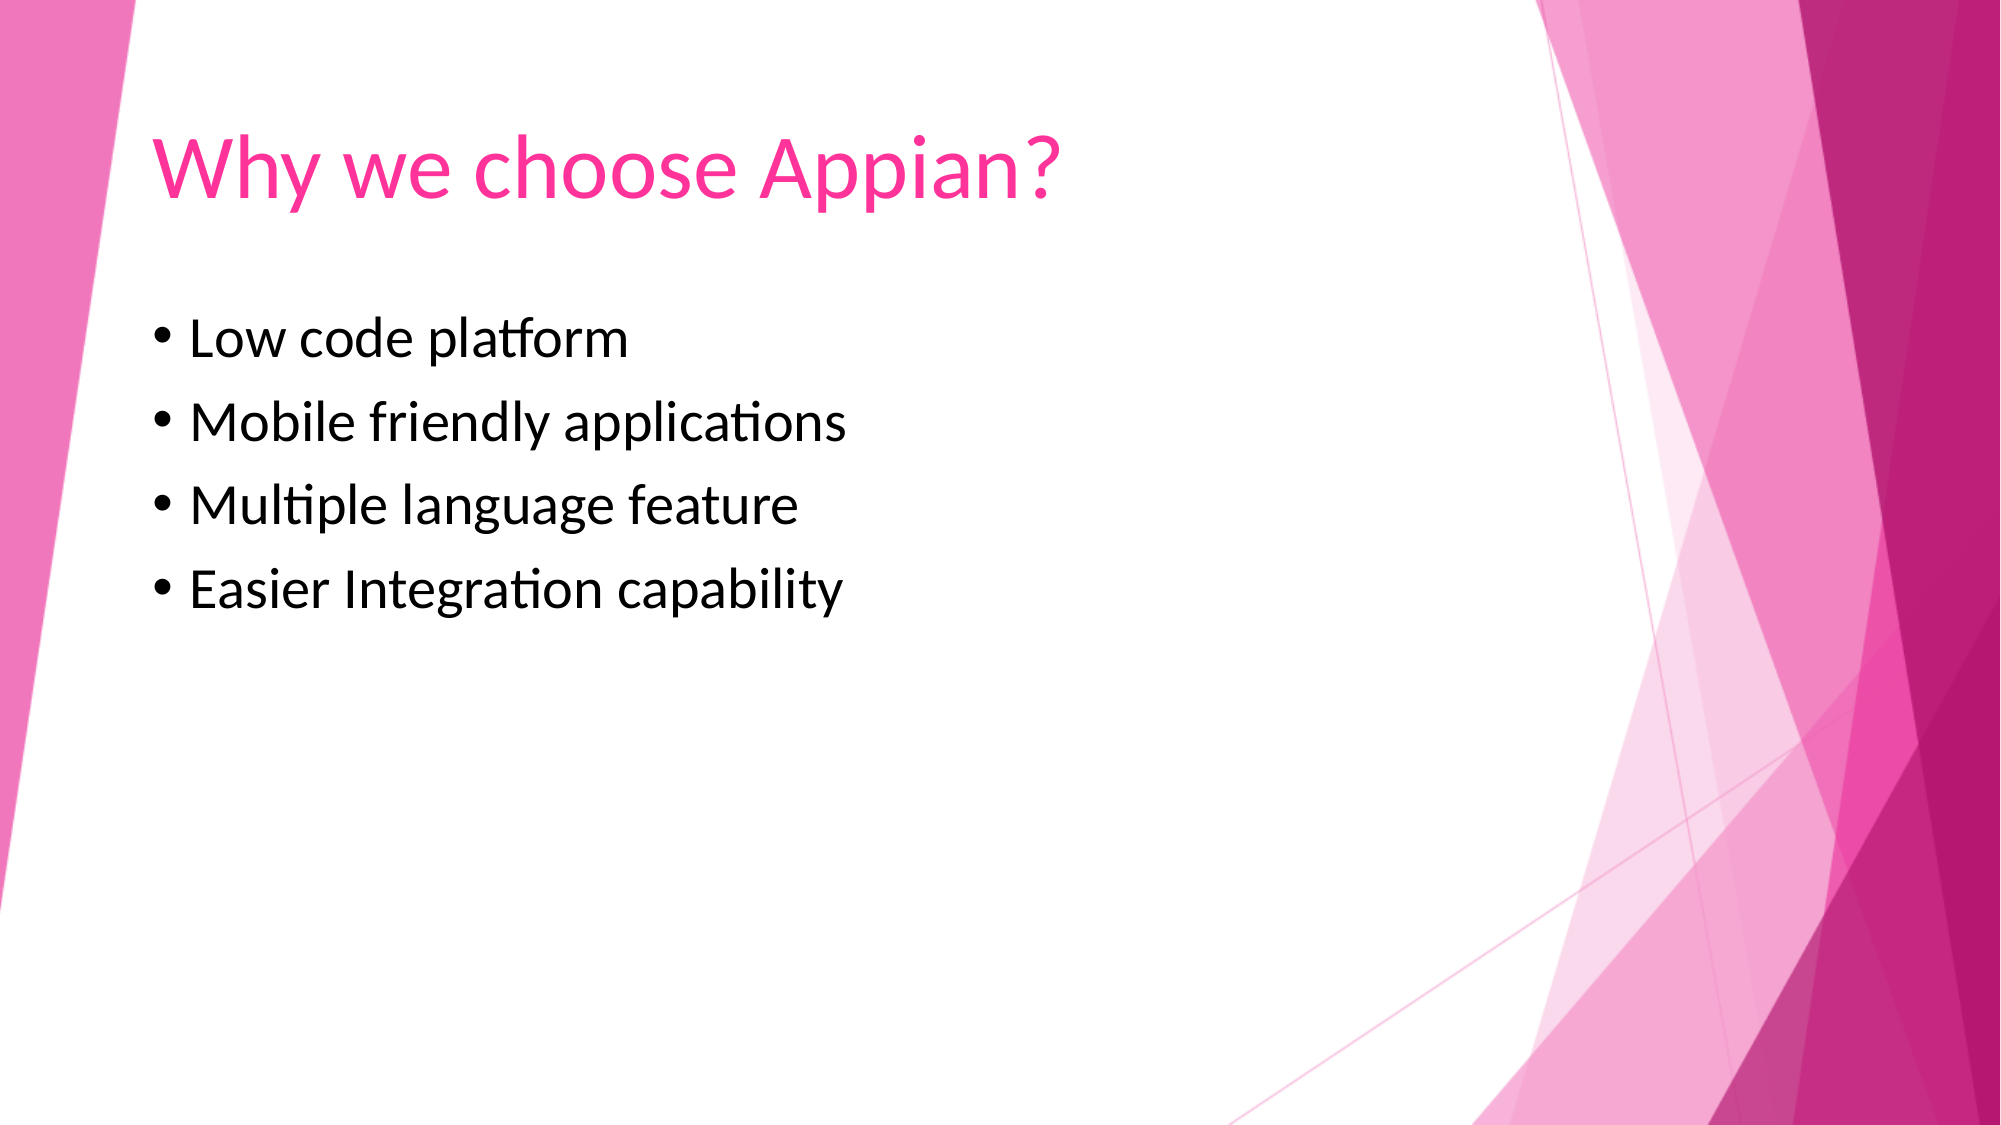

# Why we choose Appian?
Low code platform
Mobile friendly applications
Multiple language feature
Easier Integration capability